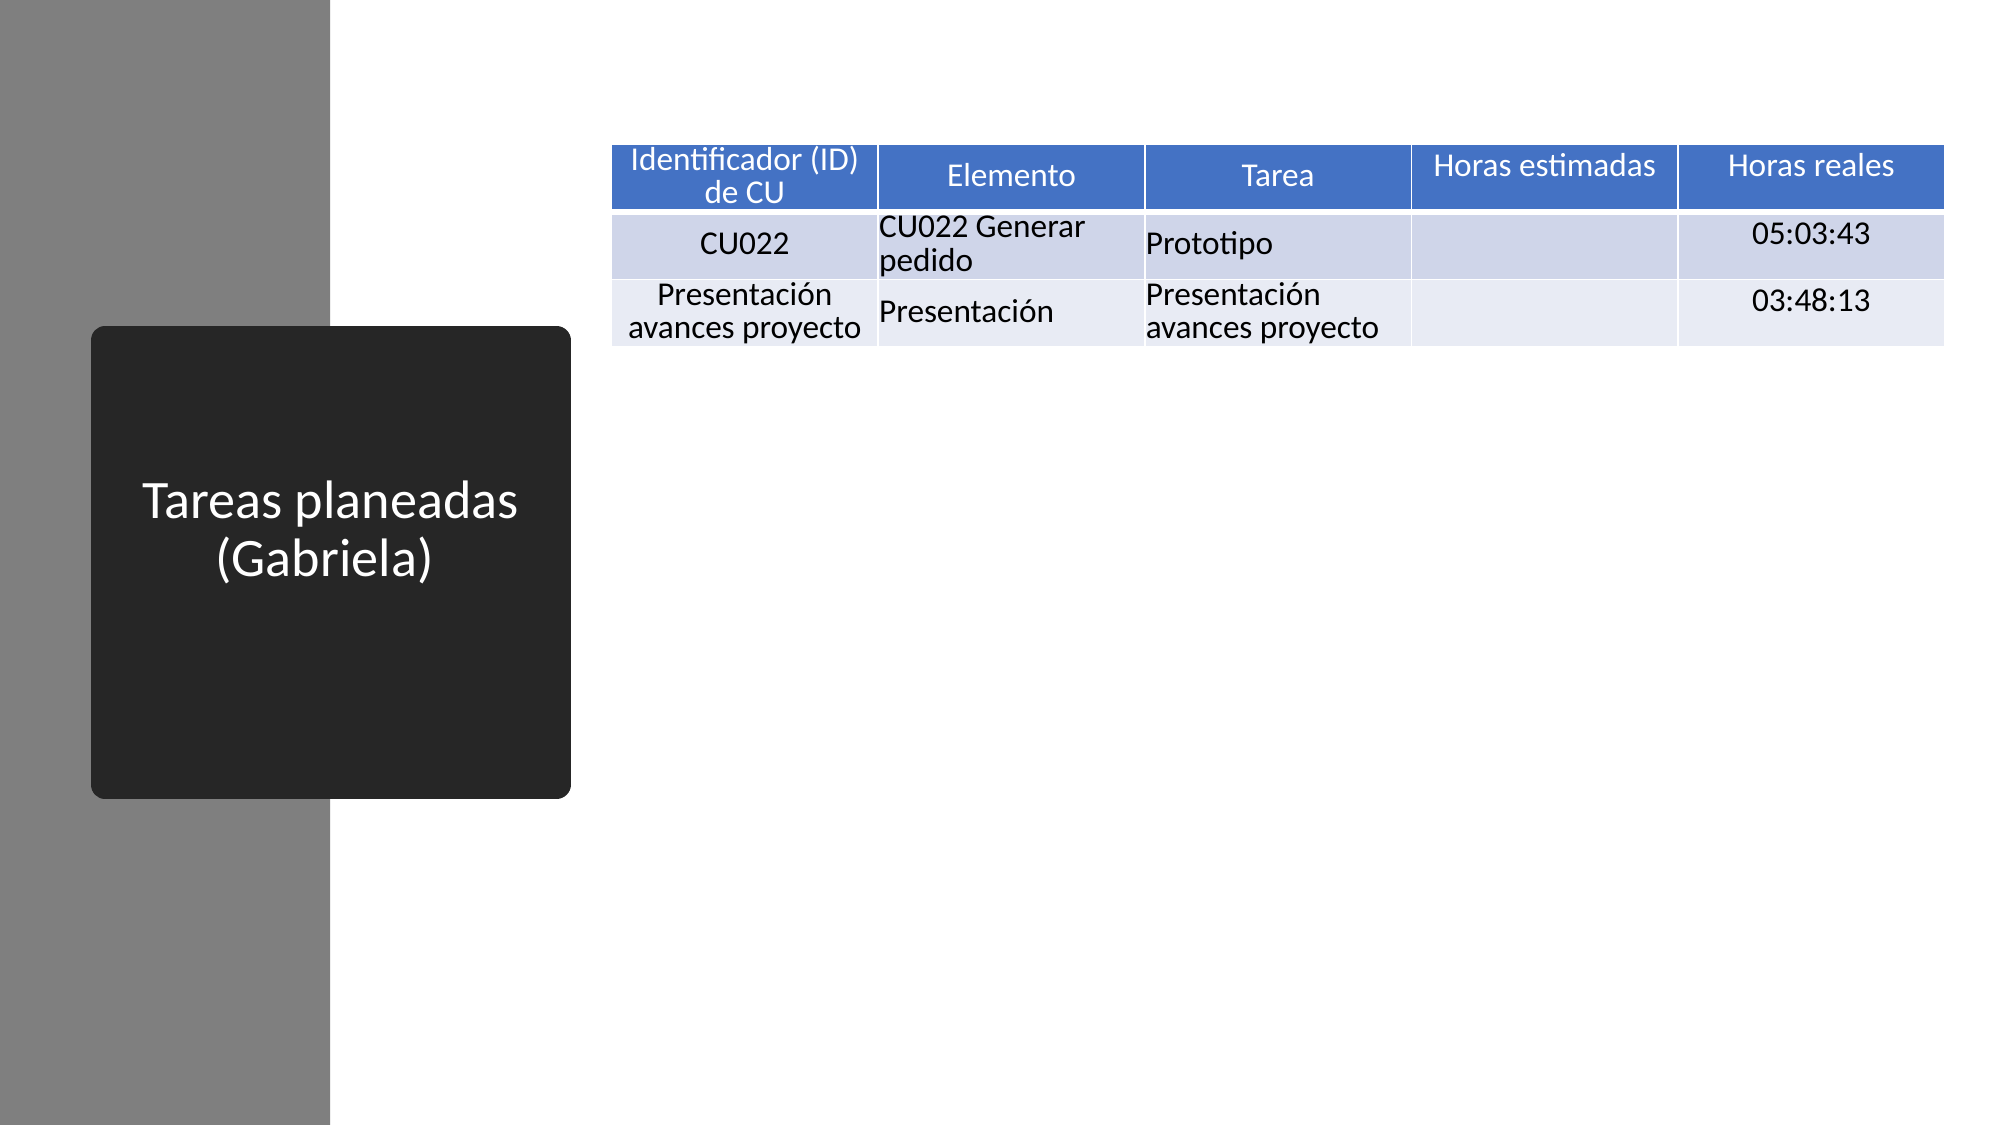

| Identificador (ID) de CU | Elemento | Tarea | Horas estimadas | Horas reales |
| --- | --- | --- | --- | --- |
| CU022 | CU022 Generar pedido | Prototipo |  | 05:03:43 |
| Presentación avances proyecto | Presentación | Presentación avances proyecto |  | 03:48:13 |
# Tareas planeadas (Gabriela)